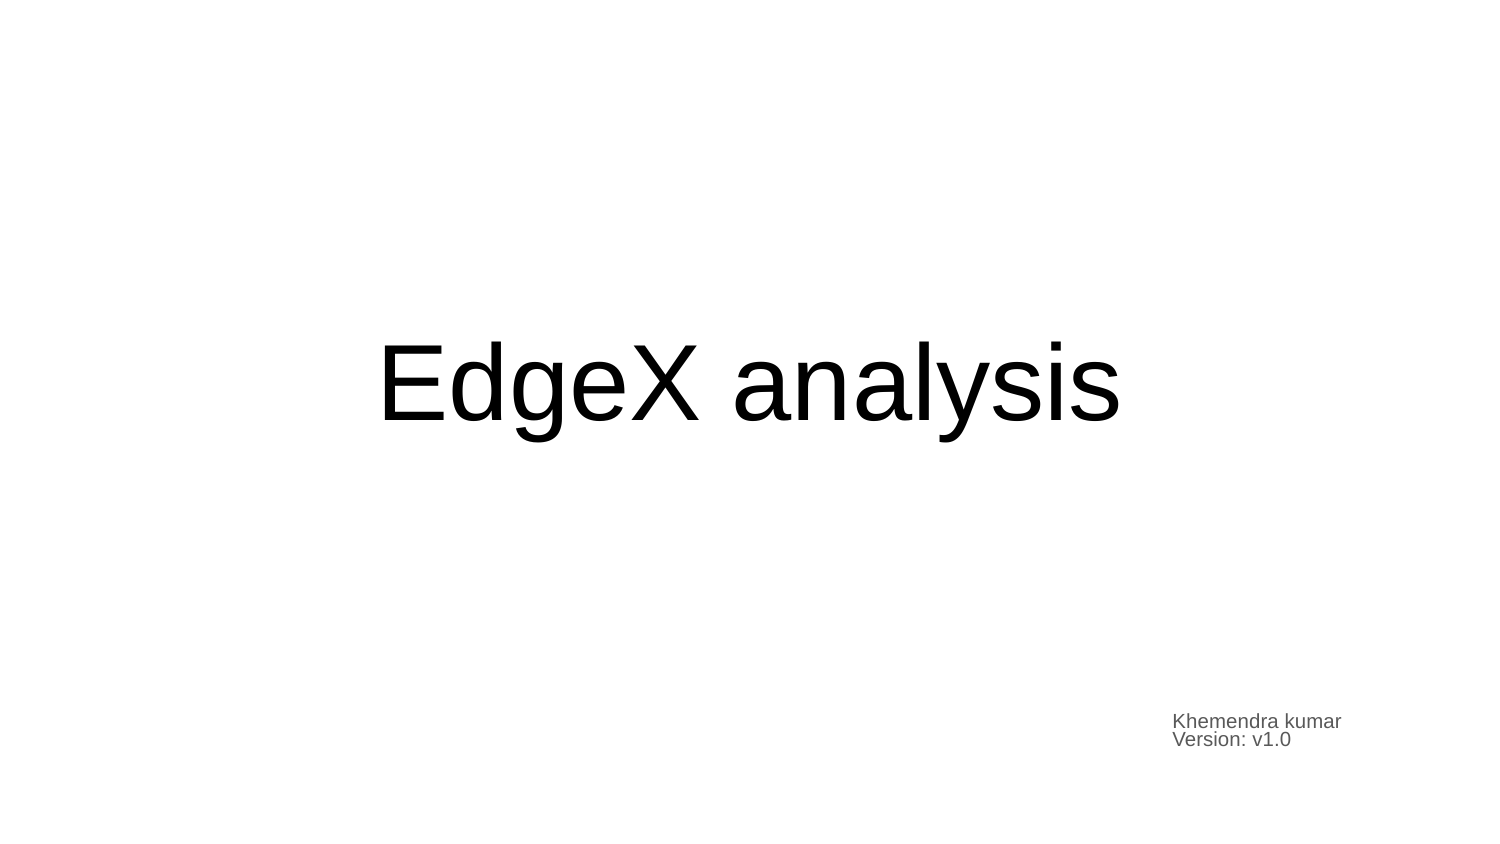

# EdgeX analysis
Khemendra kumar
Version: v1.0